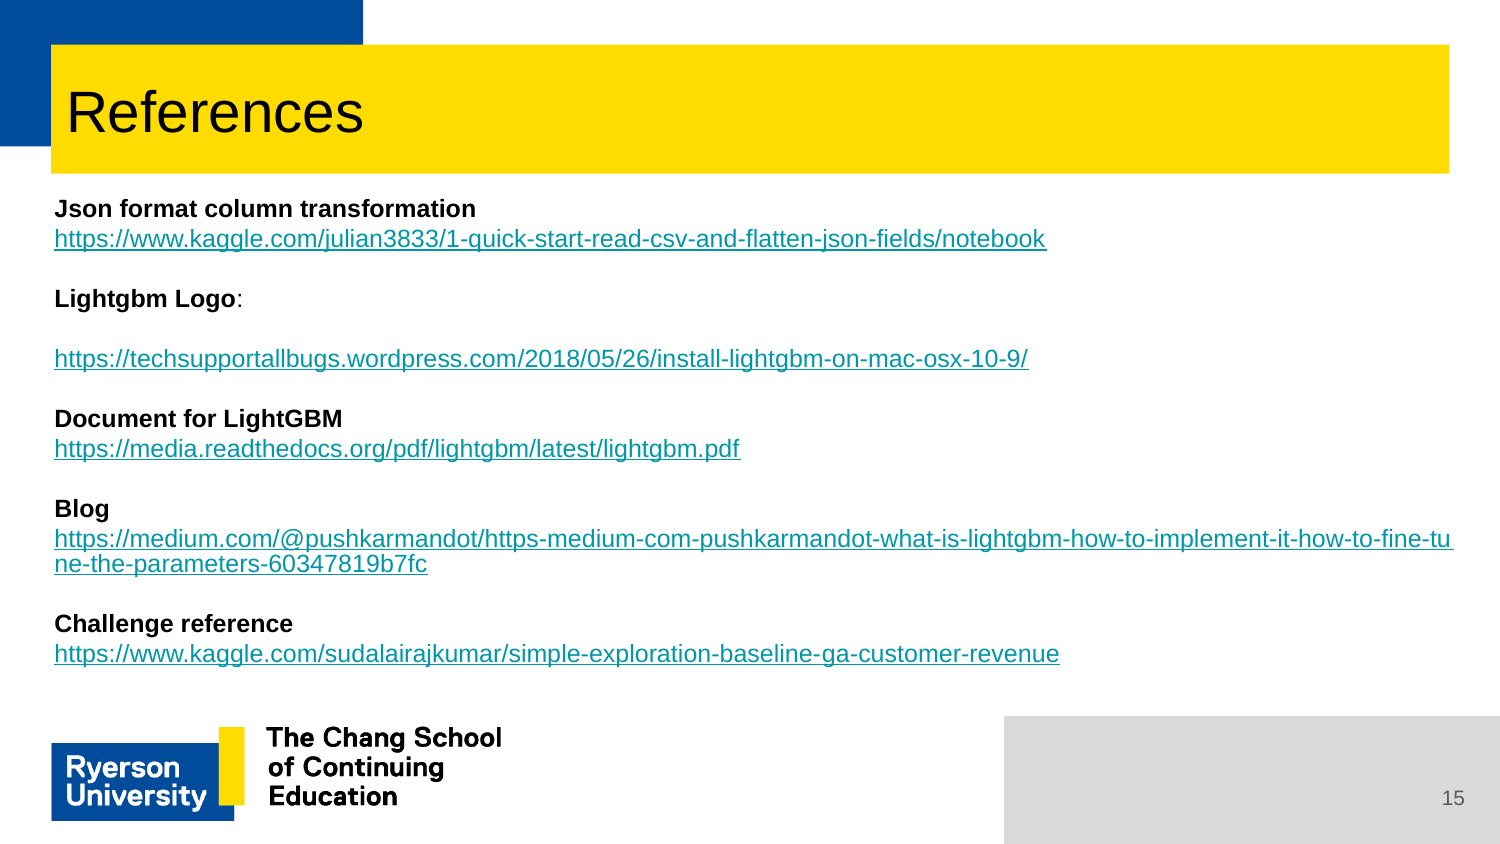

# References
Json format column transformation
https://www.kaggle.com/julian3833/1-quick-start-read-csv-and-flatten-json-fields/notebook

Lightgbm Logo:

https://techsupportallbugs.wordpress.com/2018/05/26/install-lightgbm-on-mac-osx-10-9/

Document for LightGBM
https://media.readthedocs.org/pdf/lightgbm/latest/lightgbm.pdf

Blog
https://medium.com/@pushkarmandot/https-medium-com-pushkarmandot-what-is-lightgbm-how-to-implement-it-how-to-fine-tune-the-parameters-60347819b7fc

Challenge reference
https://www.kaggle.com/sudalairajkumar/simple-exploration-baseline-ga-customer-revenue

15